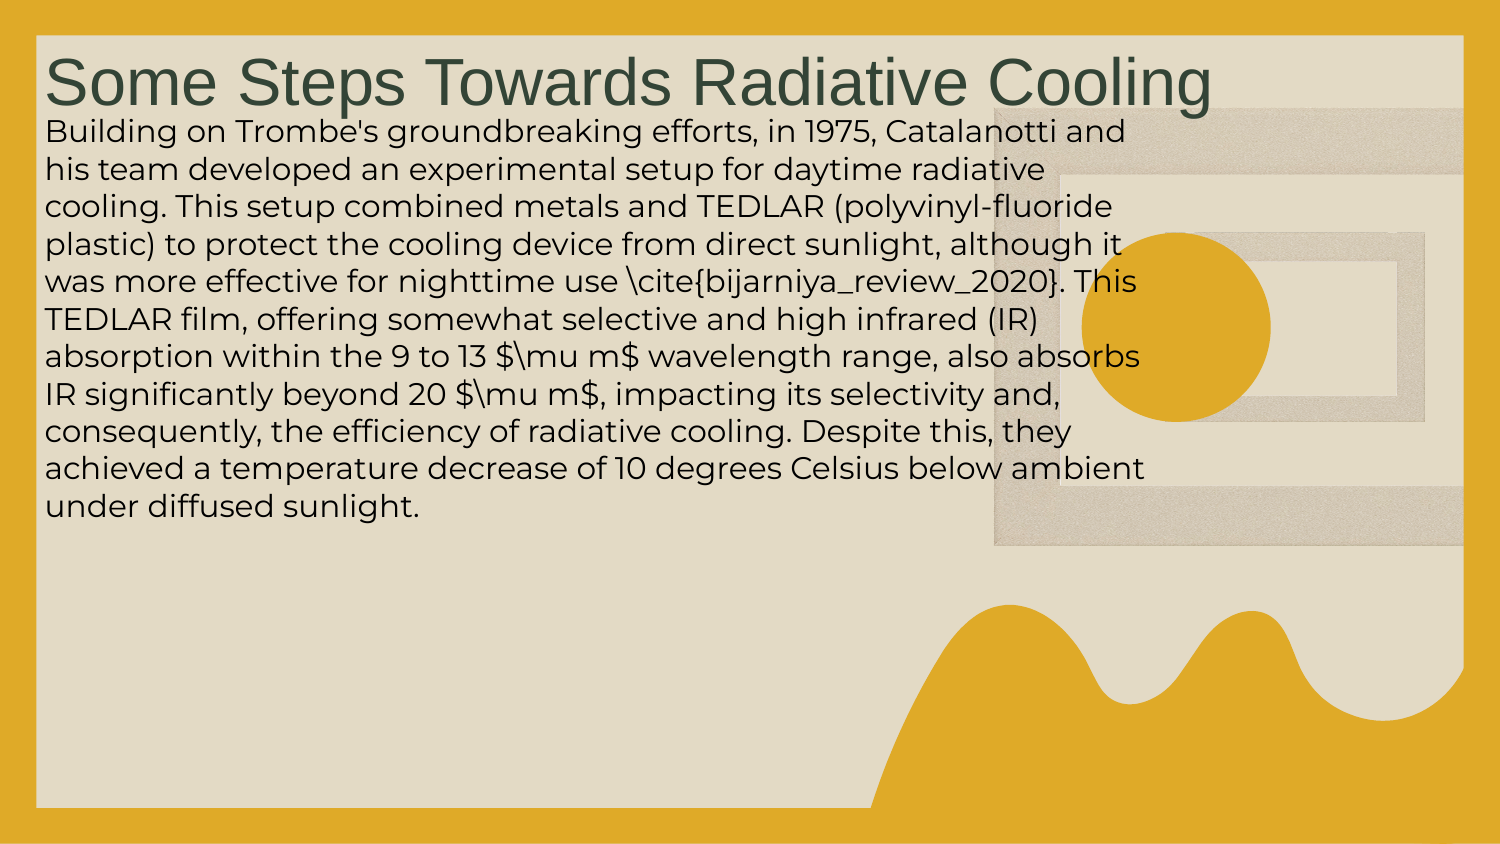

# Some Steps Towards Radiative Cooling
Building on Trombe's groundbreaking efforts, in 1975, Catalanotti and his team developed an experimental setup for daytime radiative cooling. This setup combined metals and TEDLAR (polyvinyl-fluoride plastic) to protect the cooling device from direct sunlight, although it was more effective for nighttime use \cite{bijarniya_review_2020}. This TEDLAR film, offering somewhat selective and high infrared (IR) absorption within the 9 to 13 $\mu m$ wavelength range, also absorbs IR significantly beyond 20 $\mu m$, impacting its selectivity and, consequently, the efficiency of radiative cooling. Despite this, they achieved a temperature decrease of 10 degrees Celsius below ambient under diffused sunlight.